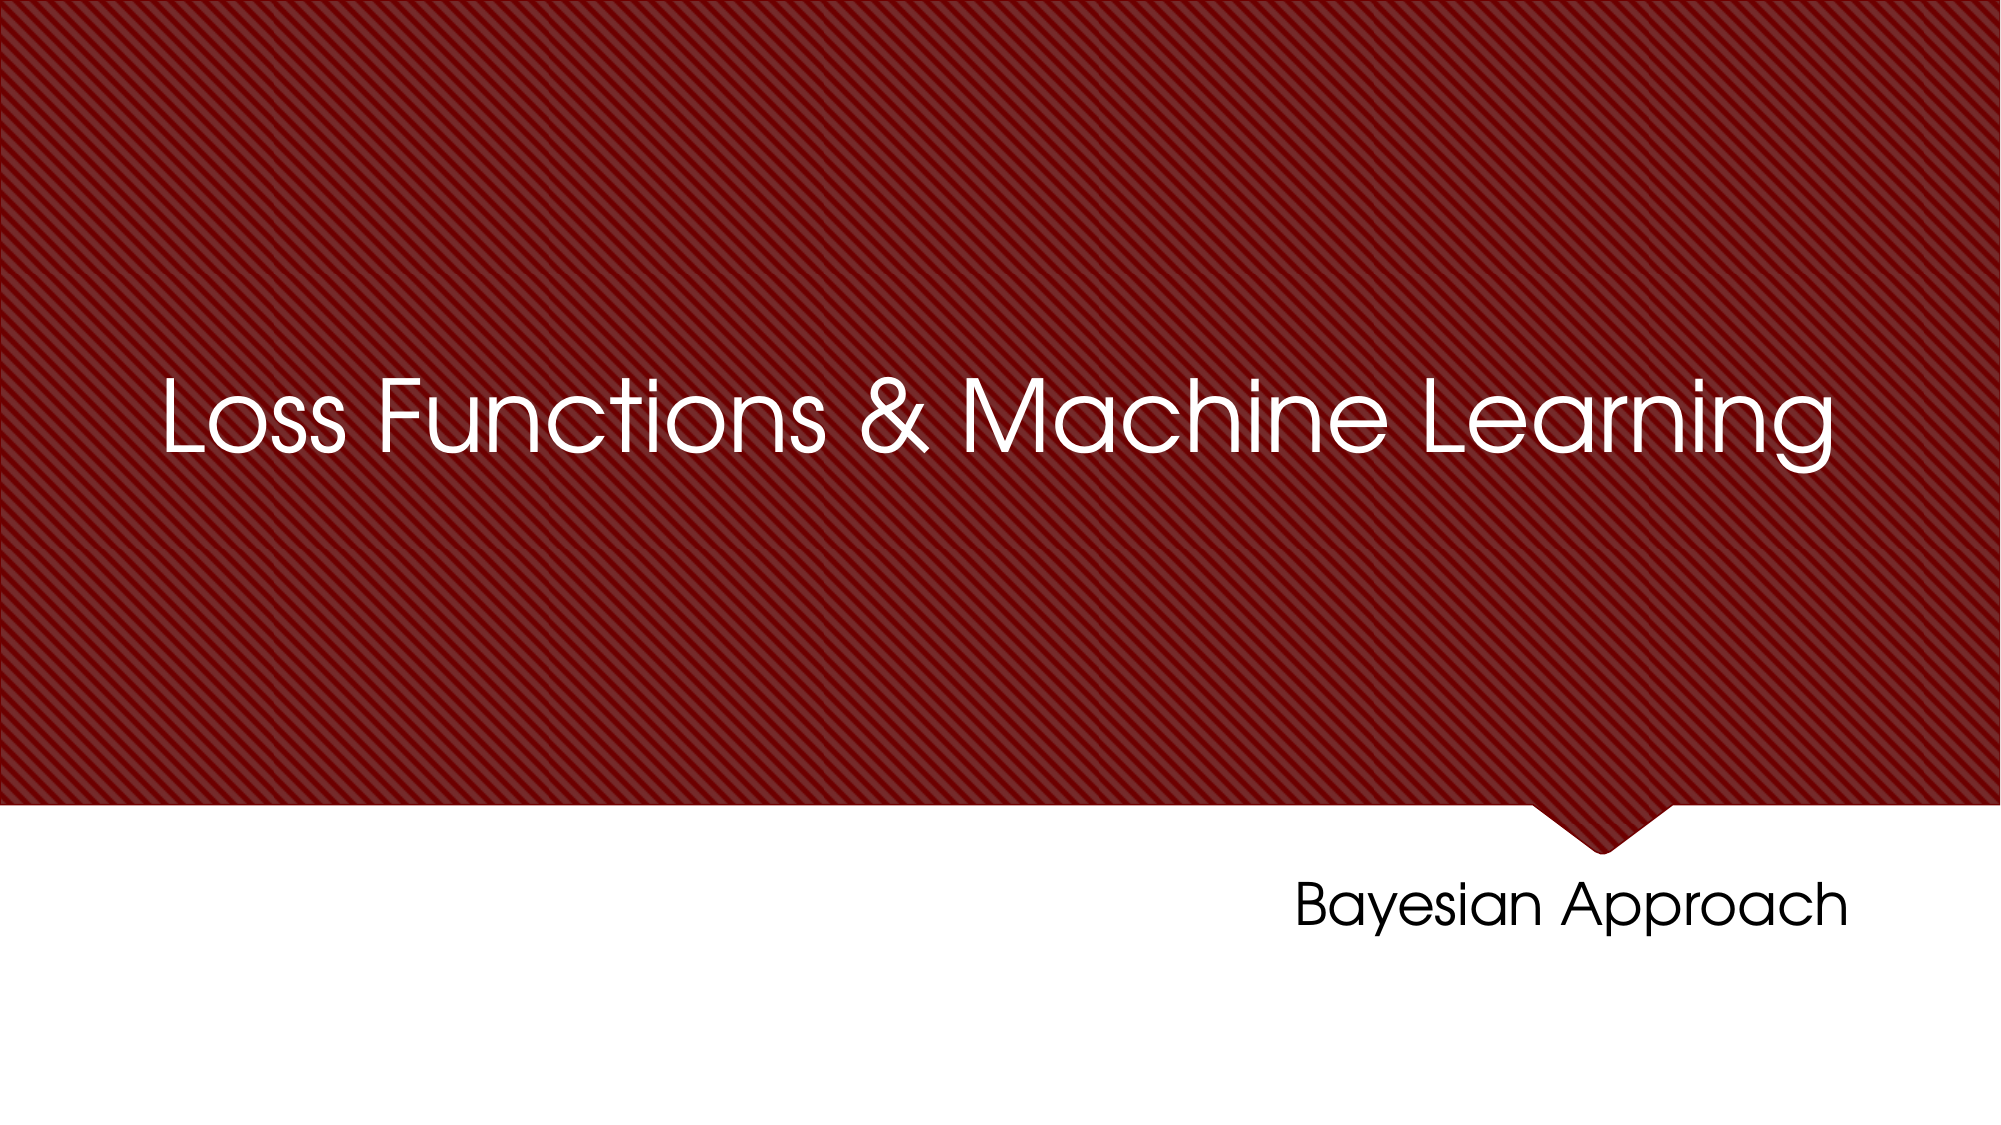

# Loss Functions & Machine Learning
Bayesian Approach